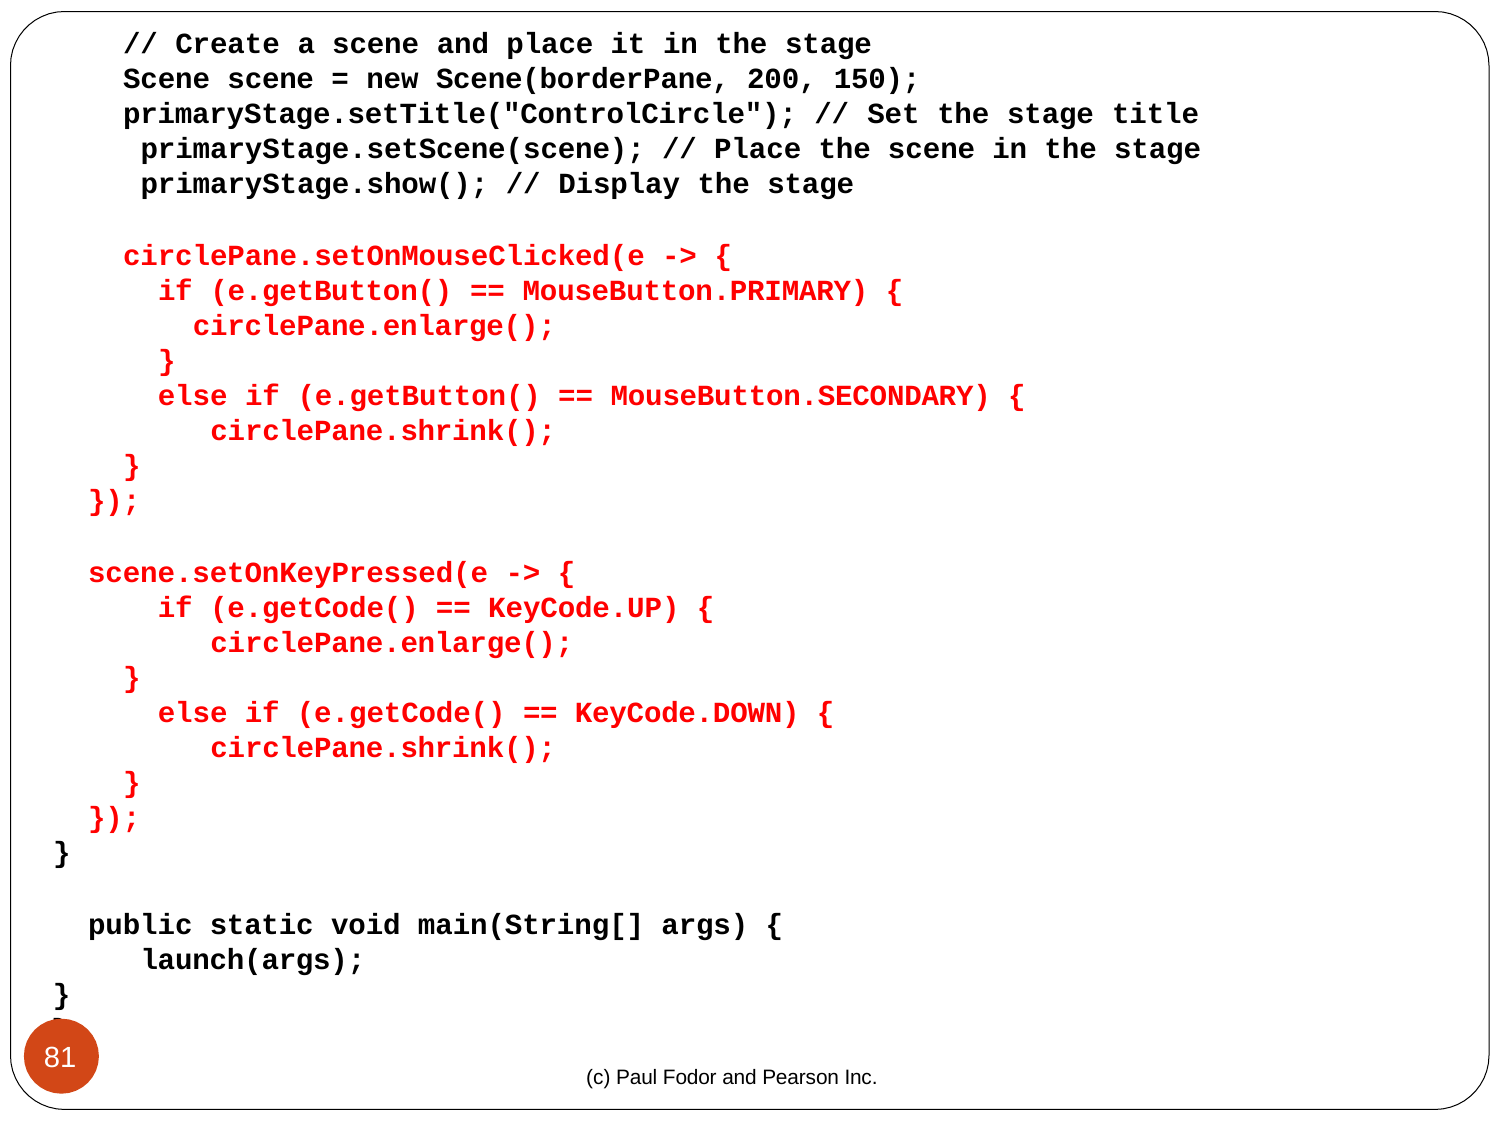

// Create a scene and place it in the stage
Scene scene = new Scene(borderPane, 200, 150);  primaryStage.setTitle("ControlCircle"); // Set the stage title  primaryStage.setScene(scene); // Place the scene in the stage  primaryStage.show(); // Display the stage

circlePane.setOnMouseClicked(e -> {
if (e.getButton() == MouseButton.PRIMARY) {
circlePane.enlarge();
}
else if (e.getButton() == MouseButton.SECONDARY) {  circlePane.shrink();
}
});

scene.setOnKeyPressed(e -> {
if (e.getCode() == KeyCode.UP) {  circlePane.enlarge();
}
else if (e.getCode() == KeyCode.DOWN) {  circlePane.shrink();
}
});
}

public static void main(String[] args) {  launch(args);
}
}

81
(c) Paul Fodor and Pearson Inc.